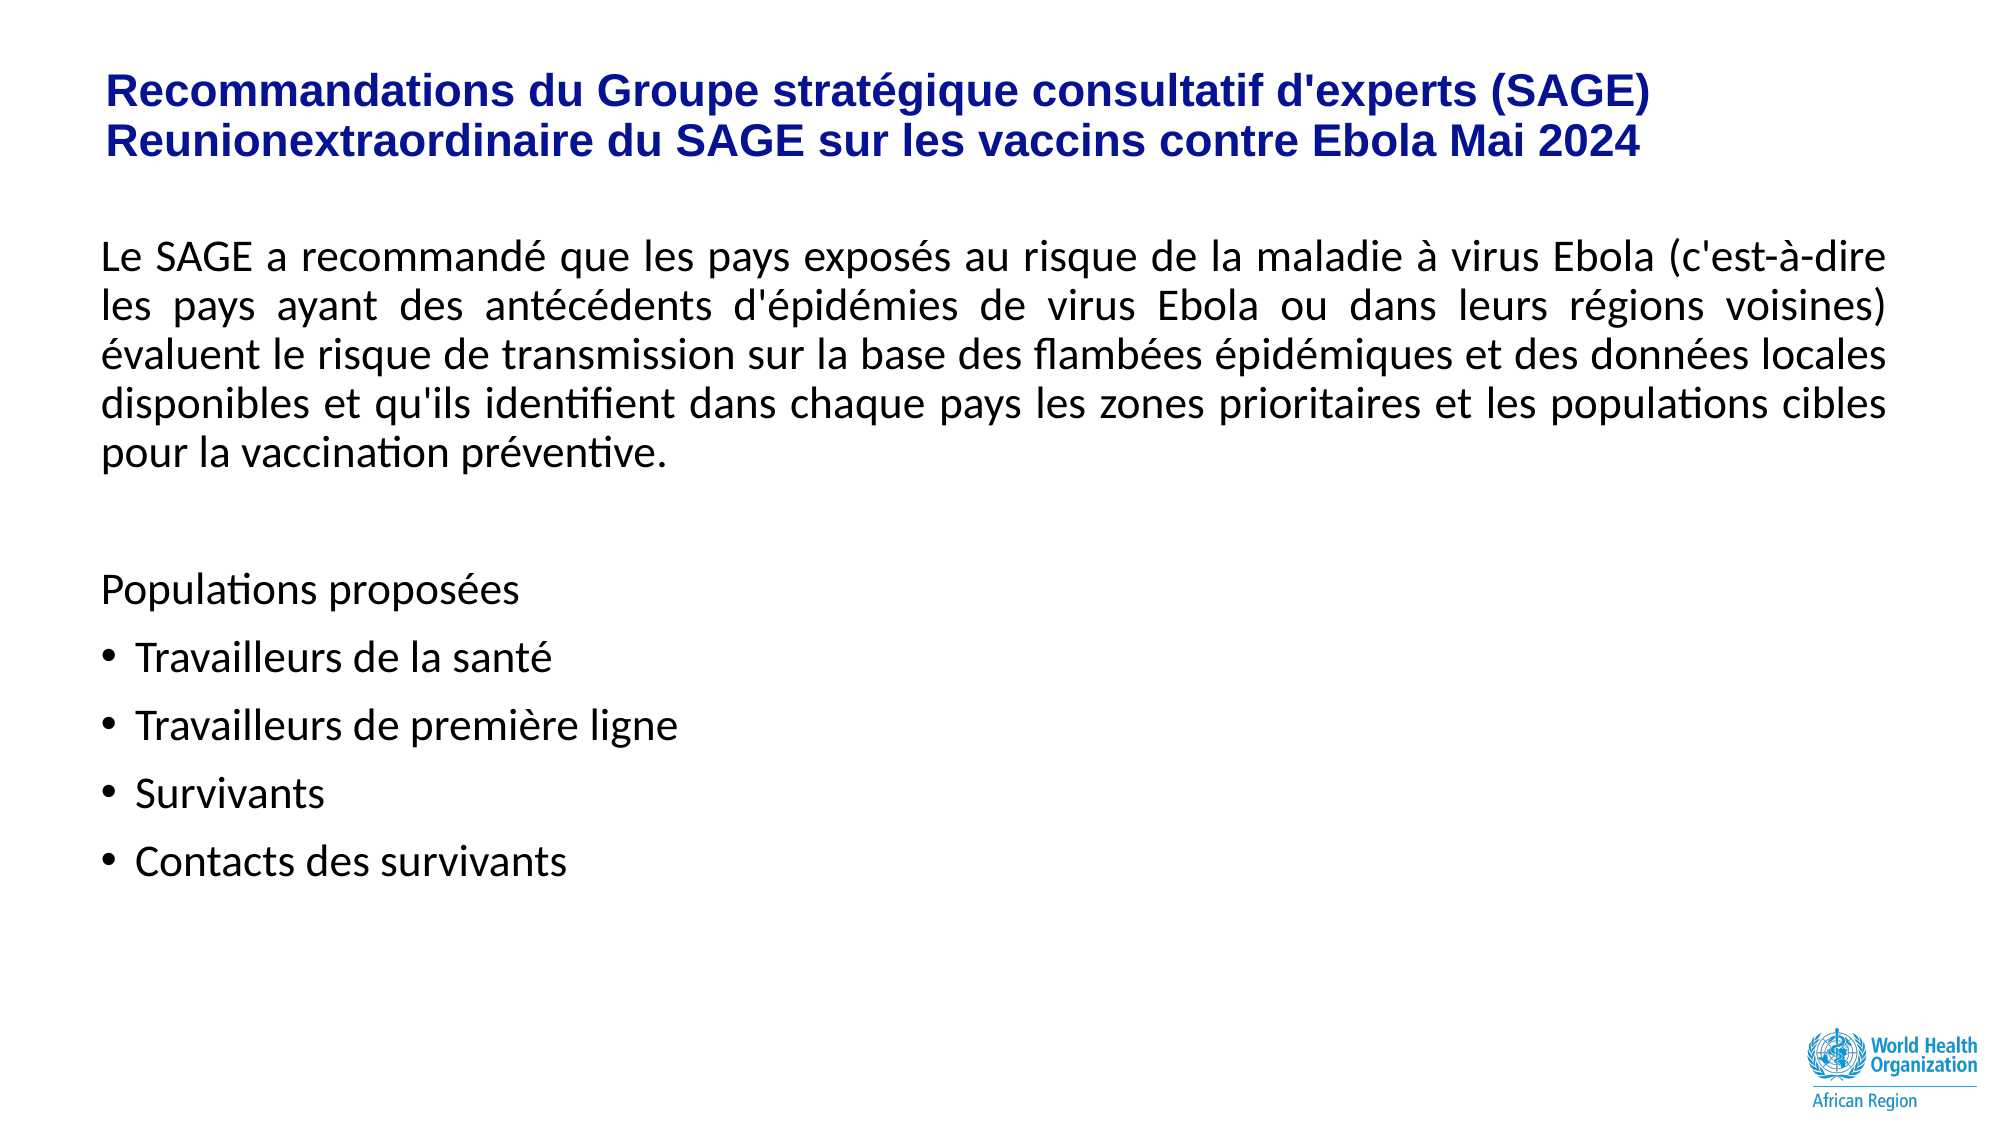

# Recommandations du Groupe stratégique consultatif d'experts (SAGE) Reunionextraordinaire du SAGE sur les vaccins contre Ebola Mai 2024
Le SAGE a recommandé que les pays exposés au risque de la maladie à virus Ebola (c'est-à-dire les pays ayant des antécédents d'épidémies de virus Ebola ou dans leurs régions voisines) évaluent le risque de transmission sur la base des flambées épidémiques et des données locales disponibles et qu'ils identifient dans chaque pays les zones prioritaires et les populations cibles pour la vaccination préventive.

Populations proposées
Travailleurs de la santé
Travailleurs de première ligne
Survivants
Contacts des survivants